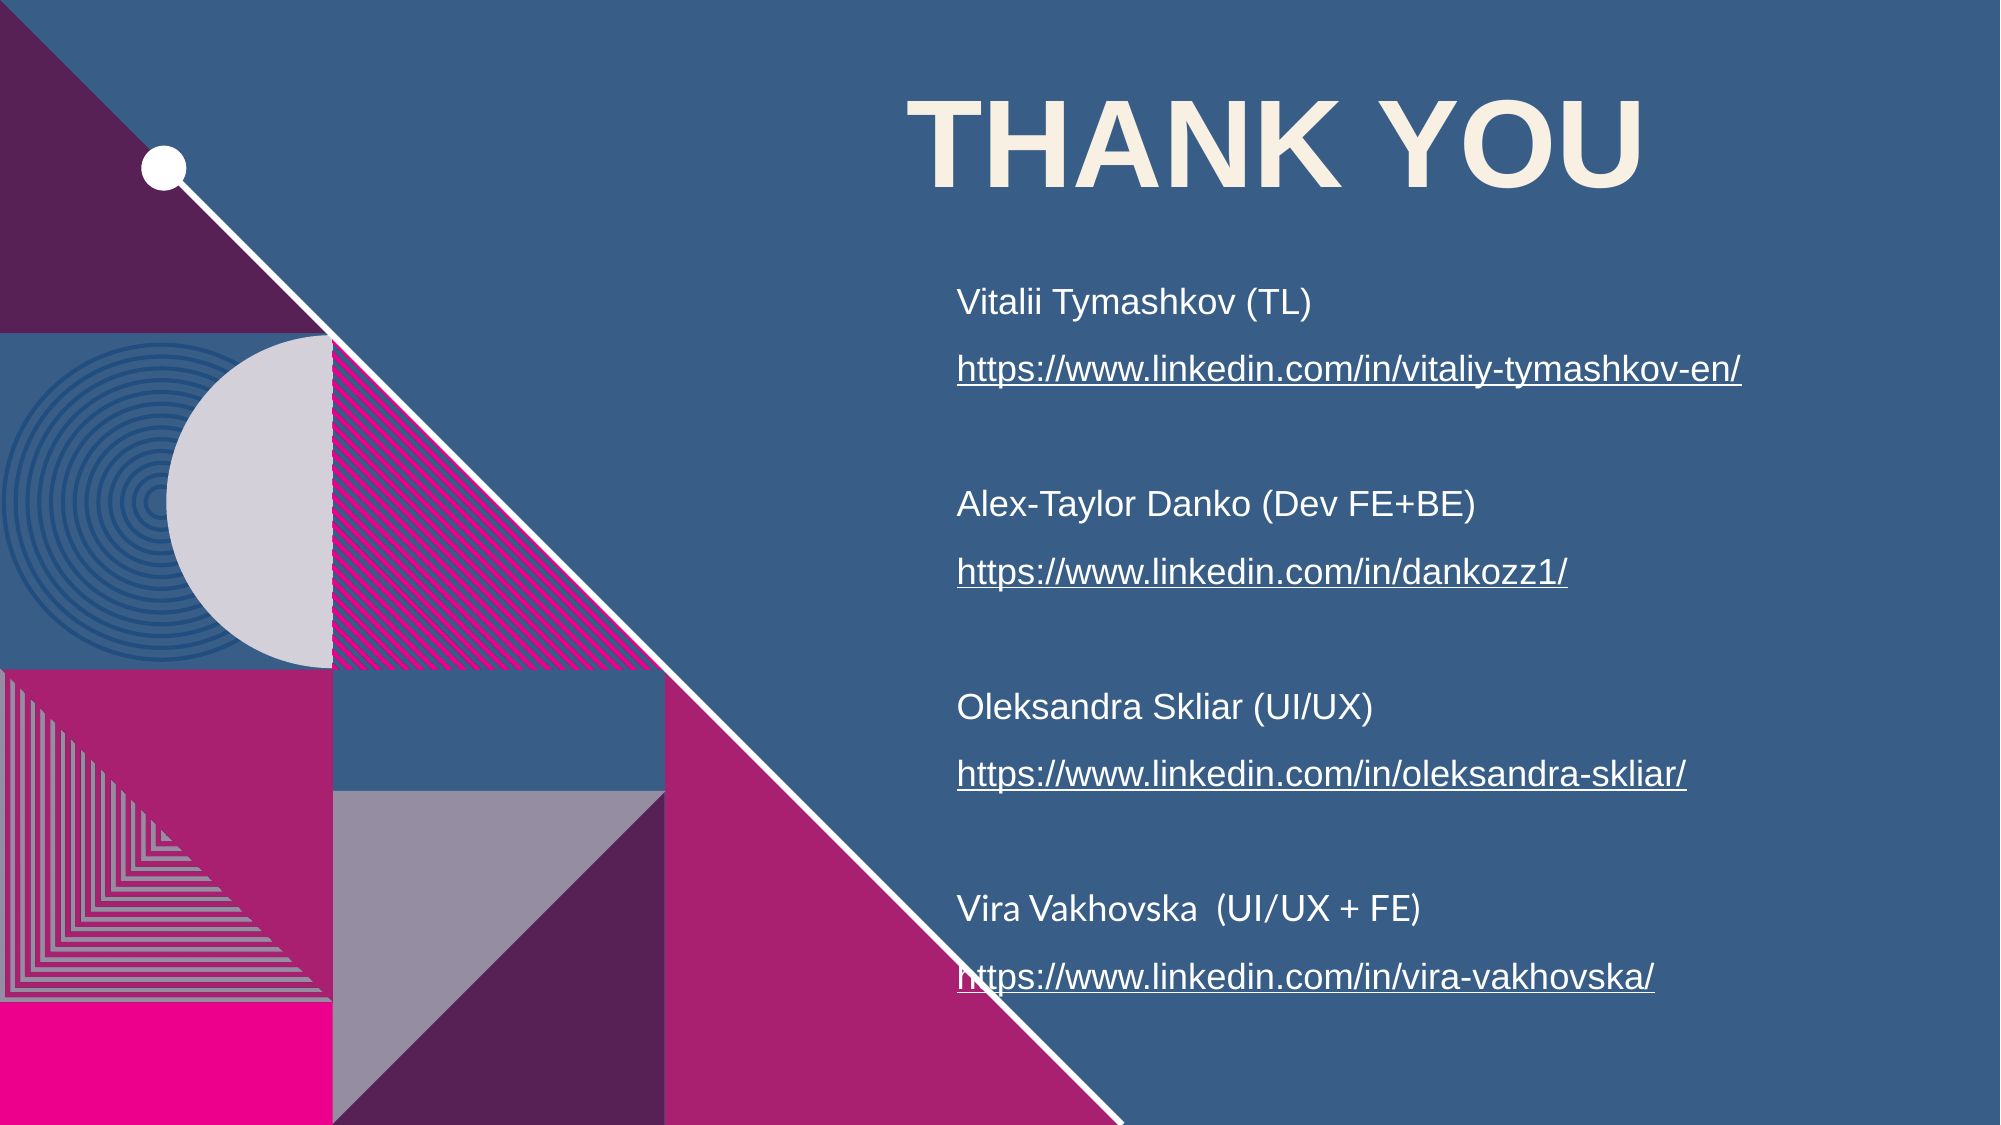

# THANK YOU
Vitalii Tymashkov (TL)
https://www.linkedin.com/in/vitaliy-tymashkov-en/

Alex-Taylor Danko (Dev FE+BE)
https://www.linkedin.com/in/dankozz1/

Oleksandra Skliar (UI/UX)
https://www.linkedin.com/in/oleksandra-skliar/

Vira Vakhovska  (UI/UX + FE)
https://www.linkedin.com/in/vira-vakhovska/